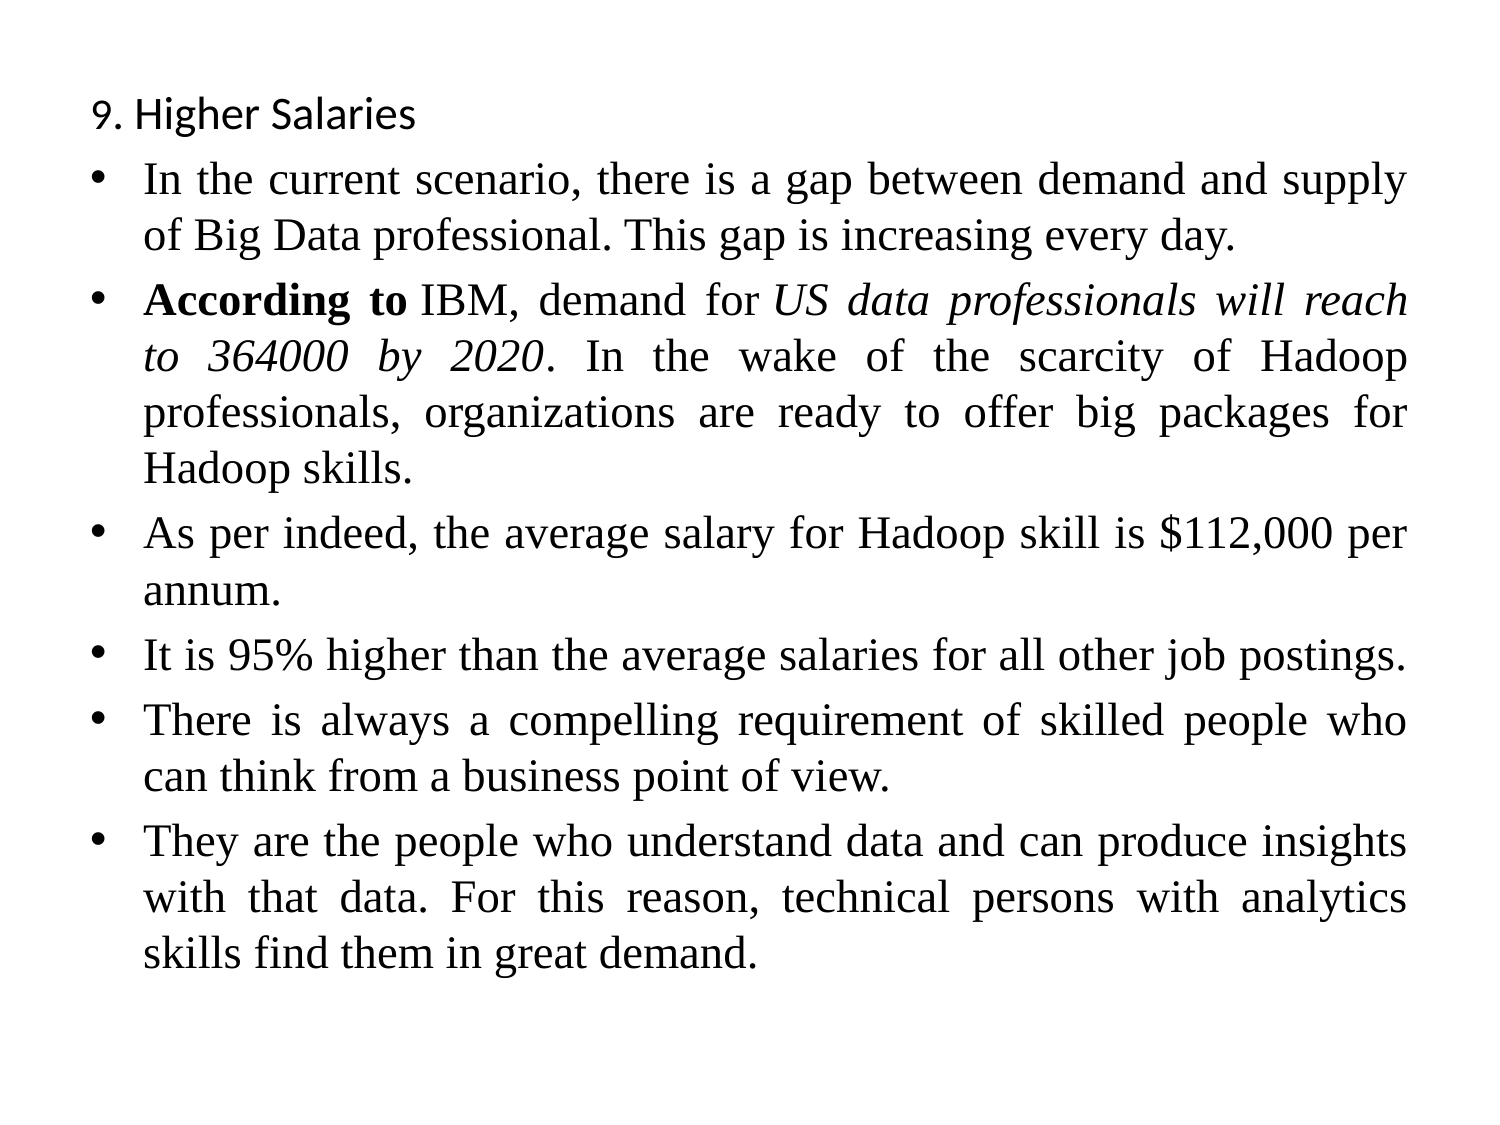

9. Higher Salaries
In the current scenario, there is a gap between demand and supply of Big Data professional. This gap is increasing every day.
According to IBM, demand for US data professionals will reach to 364000 by 2020. In the wake of the scarcity of Hadoop professionals, organizations are ready to offer big packages for Hadoop skills.
As per indeed, the average salary for Hadoop skill is $112,000 per annum.
It is 95% higher than the average salaries for all other job postings.
There is always a compelling requirement of skilled people who can think from a business point of view.
They are the people who understand data and can produce insights with that data. For this reason, technical persons with analytics skills find them in great demand.